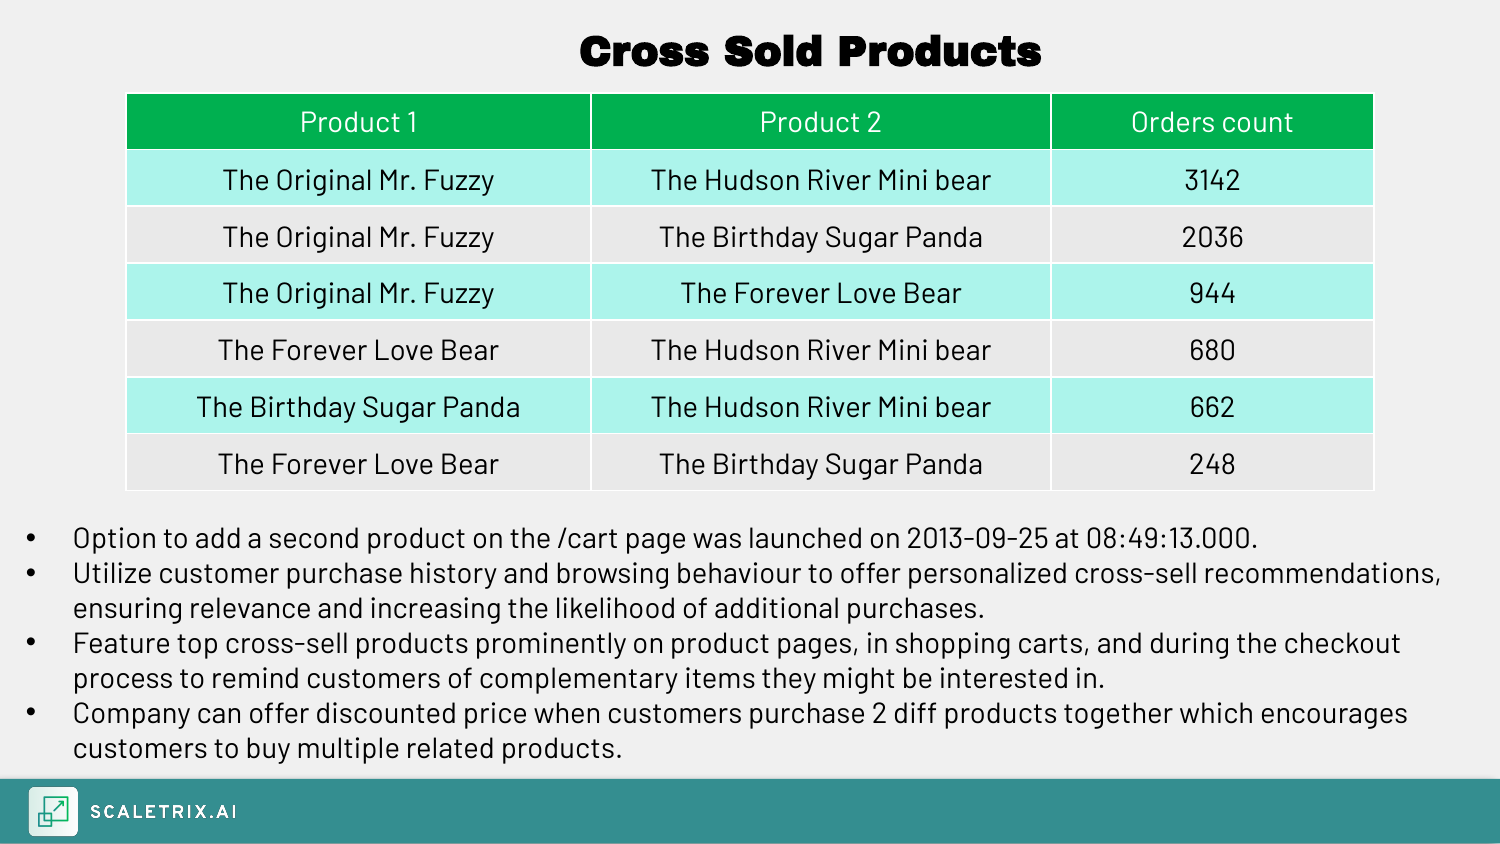

Cross Sold Products
| Product 1 | Product 2 | Orders count |
| --- | --- | --- |
| The Original Mr. Fuzzy | The Hudson River Mini bear | 3142 |
| The Original Mr. Fuzzy | The Birthday Sugar Panda | 2036 |
| The Original Mr. Fuzzy | The Forever Love Bear | 944 |
| The Forever Love Bear | The Hudson River Mini bear | 680 |
| The Birthday Sugar Panda | The Hudson River Mini bear | 662 |
| The Forever Love Bear | The Birthday Sugar Panda | 248 |
Option to add a second product on the /cart page was launched on 2013-09-25 at 08:49:13.000.
Utilize customer purchase history and browsing behaviour to offer personalized cross-sell recommendations, ensuring relevance and increasing the likelihood of additional purchases.
Feature top cross-sell products prominently on product pages, in shopping carts, and during the checkout process to remind customers of complementary items they might be interested in.
Company can offer discounted price when customers purchase 2 diff products together which encourages customers to buy multiple related products.